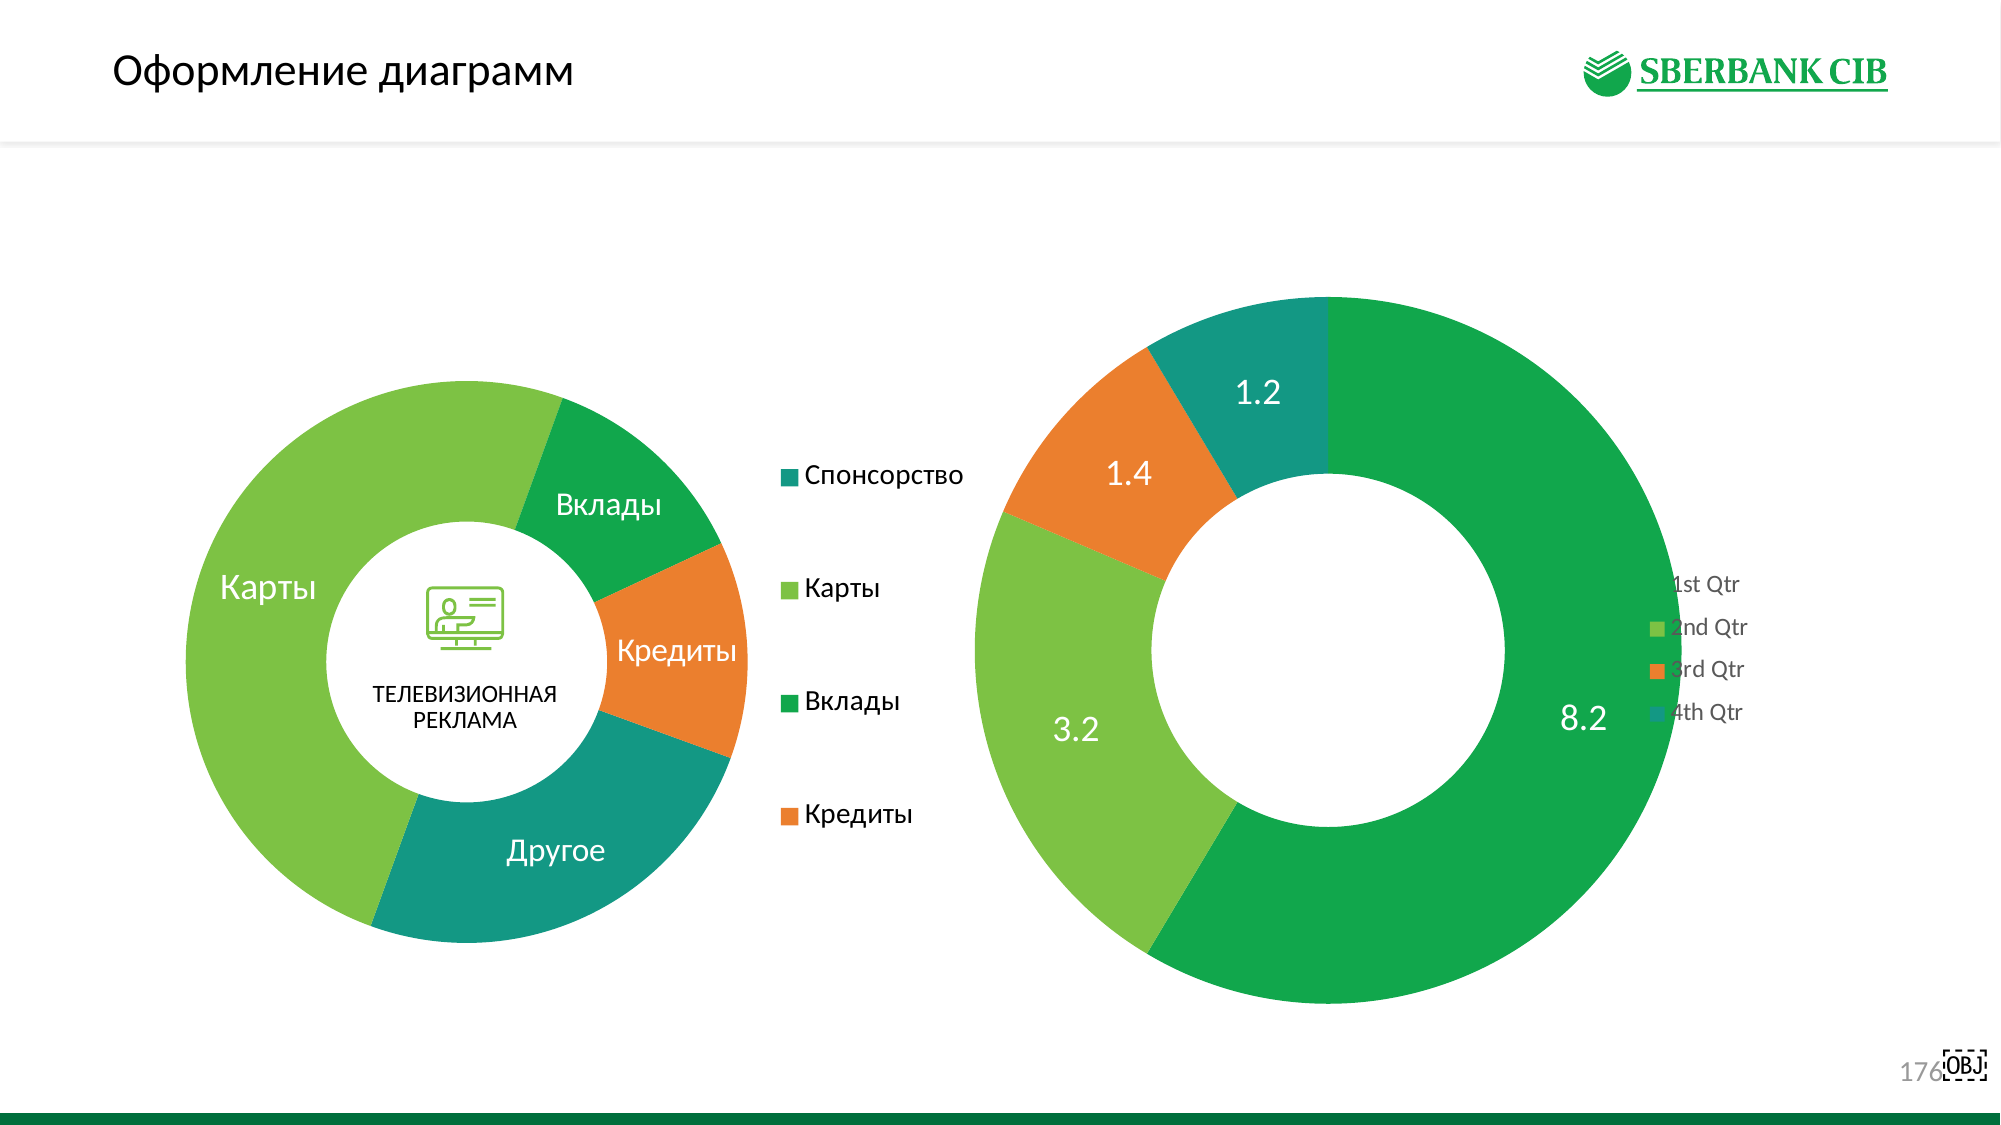

# Оформление диаграмм

### Chart

| Category | Sales |
|---|---|
| 1st Qtr | 8.200000000000001 |
| 2nd Qtr | 3.2 |
| 3rd Qtr | 1.4 |
| 4th Qtr | 1.2 |

### Chart

| Category | Столбец1 |
|---|---|
| Спонсорство | 2.0 |
| пусто | None |
| Карты | 4.0 |
| Вклады | 1.0 |
| Кредиты | 1.0 |
Телевизионная реклама